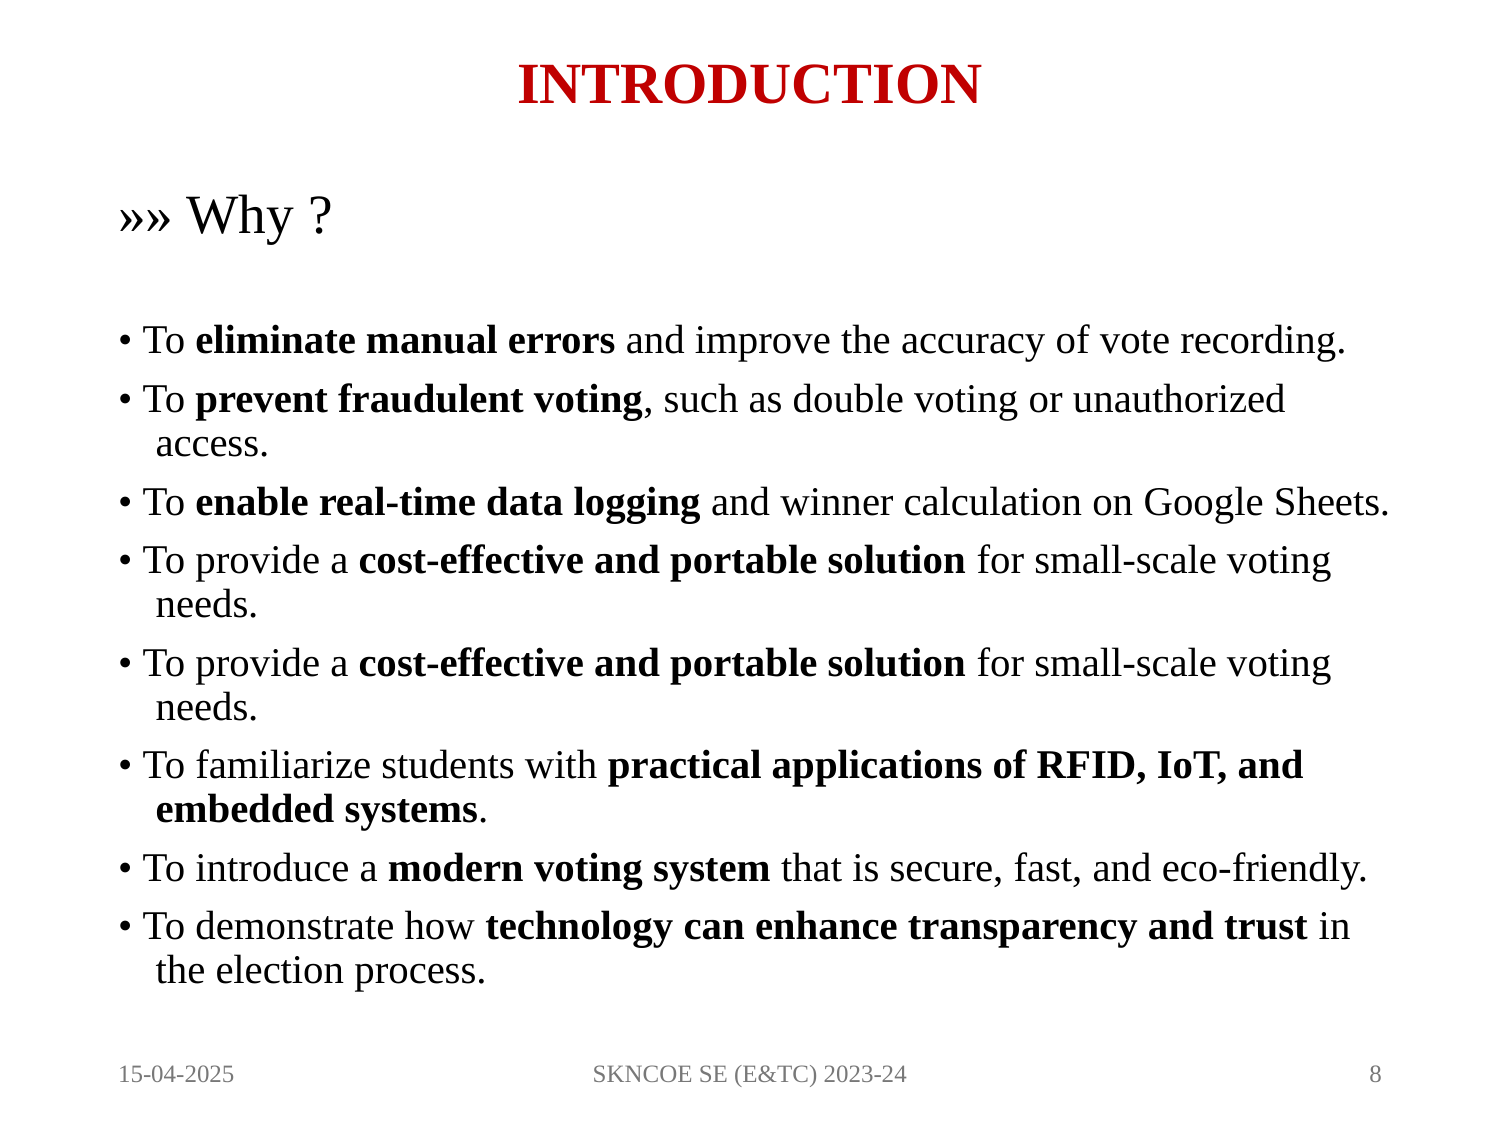

# INTRODUCTION
»» Why ?

• To eliminate manual errors and improve the accuracy of vote recording.
• To prevent fraudulent voting, such as double voting or unauthorized access.
• To enable real-time data logging and winner calculation on Google Sheets.
• To provide a cost-effective and portable solution for small-scale voting needs.
• To provide a cost-effective and portable solution for small-scale voting needs.
• To familiarize students with practical applications of RFID, IoT, and embedded systems.
• To introduce a modern voting system that is secure, fast, and eco-friendly.
• To demonstrate how technology can enhance transparency and trust in the election process.
15-04-2025
SKNCOE SE (E&TC) 2023-24
8